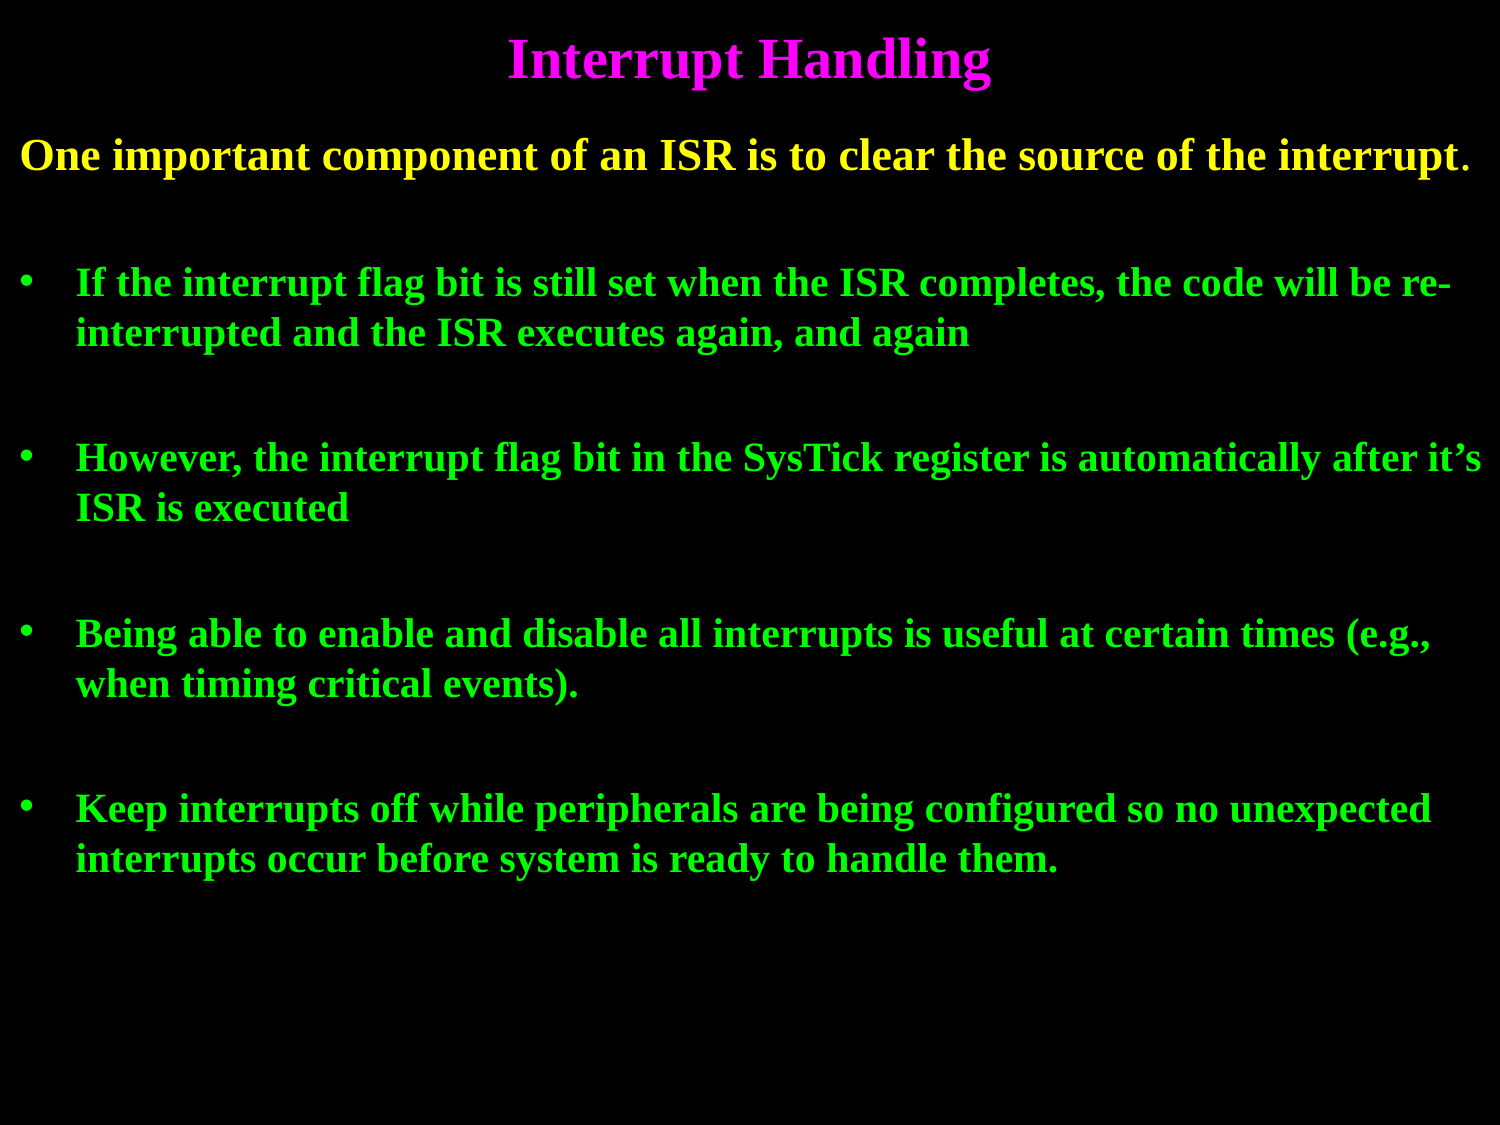

Interrupt Handling
One important component of an ISR is to clear the source of the interrupt.

If the interrupt flag bit is still set when the ISR completes, the code will be re-interrupted and the ISR executes again, and again

However, the interrupt flag bit in the SysTick register is automatically after it’s ISR is executed

Being able to enable and disable all interrupts is useful at certain times (e.g., when timing critical events).

Keep interrupts off while peripherals are being configured so no unexpected interrupts occur before system is ready to handle them.